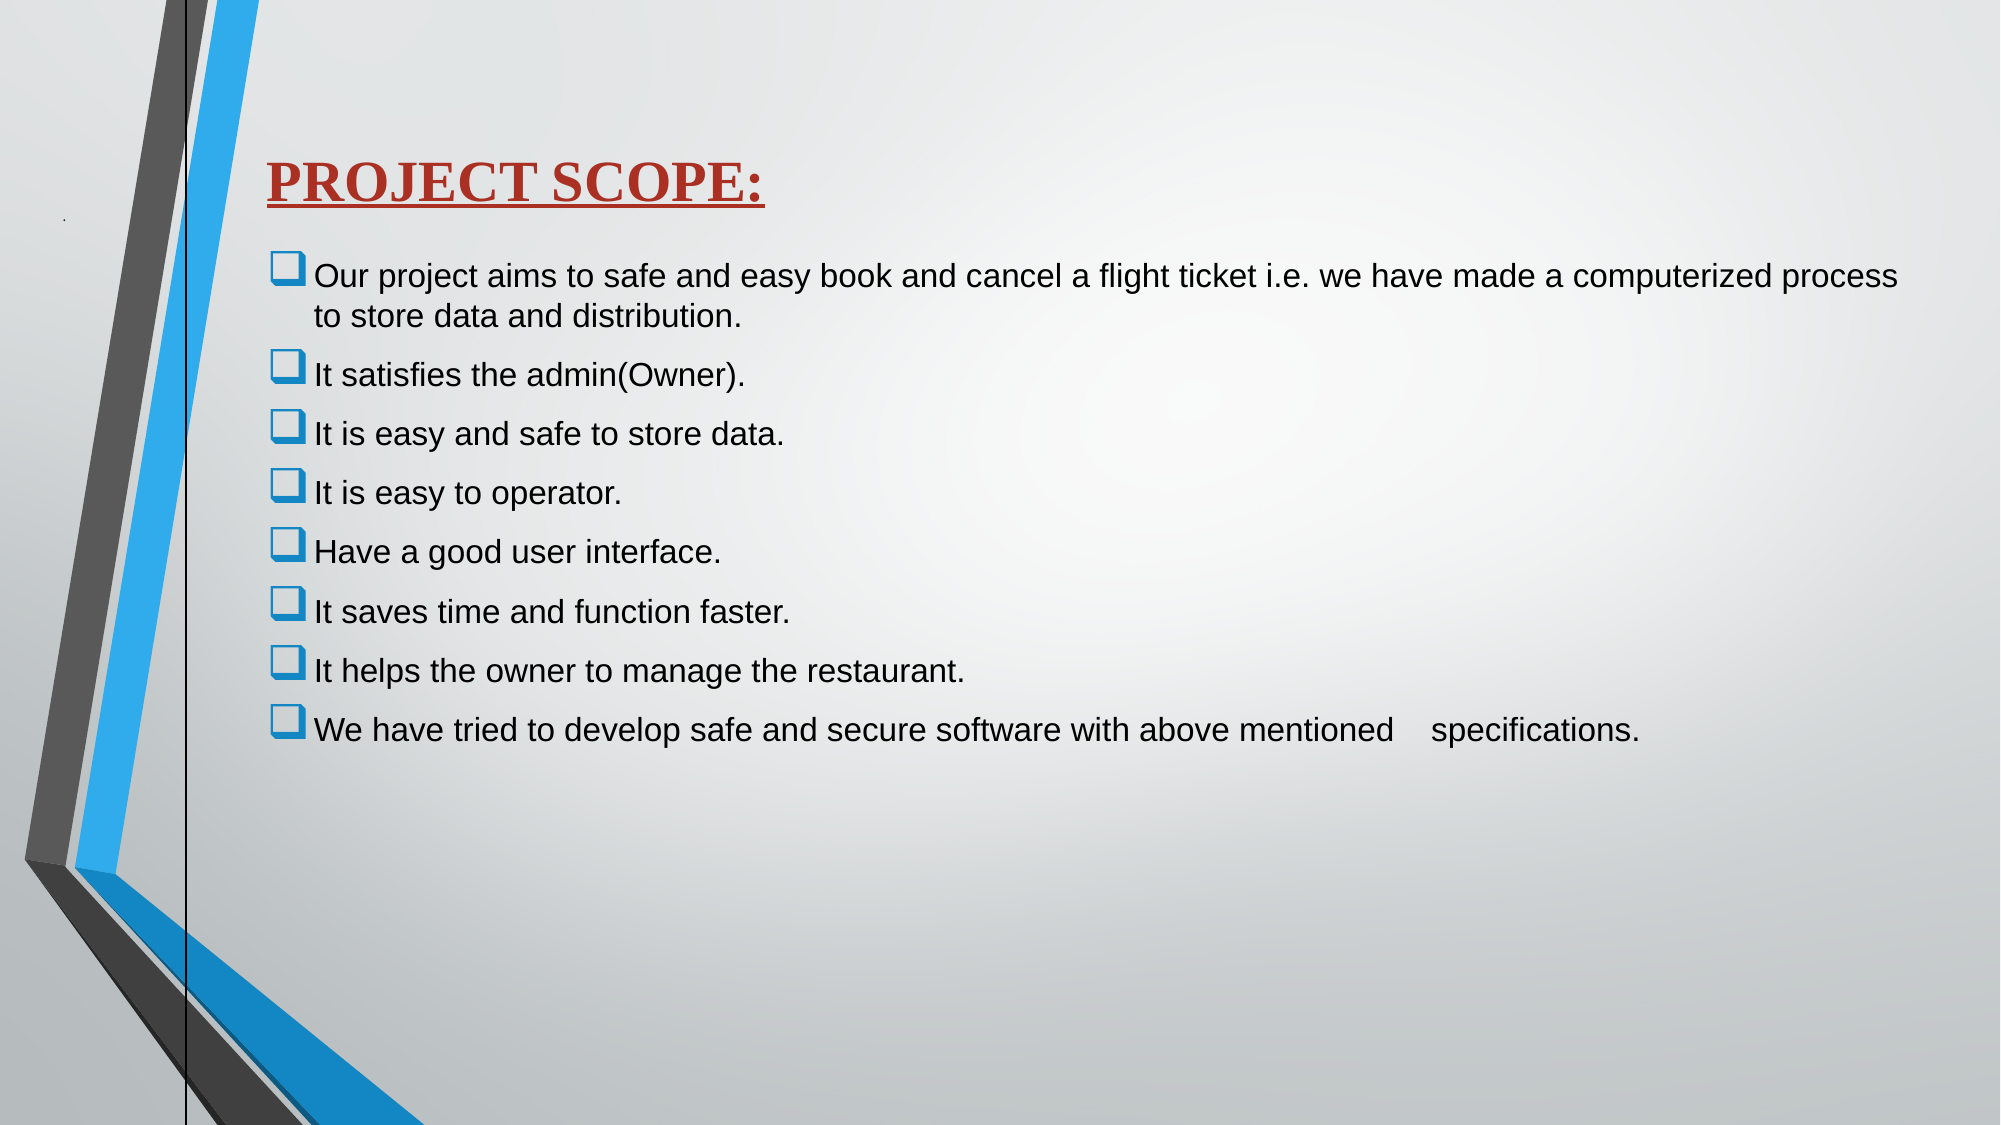

# Project scope:
Our project aims to safe and easy book and cancel a flight ticket i.e. we have made a computerized process to store data and distribution.
It satisfies the admin(Owner).
It is easy and safe to store data.
It is easy to operator.
Have a good user interface.
It saves time and function faster.
It helps the owner to manage the restaurant.
We have tried to develop safe and secure software with above mentioned    specifications.